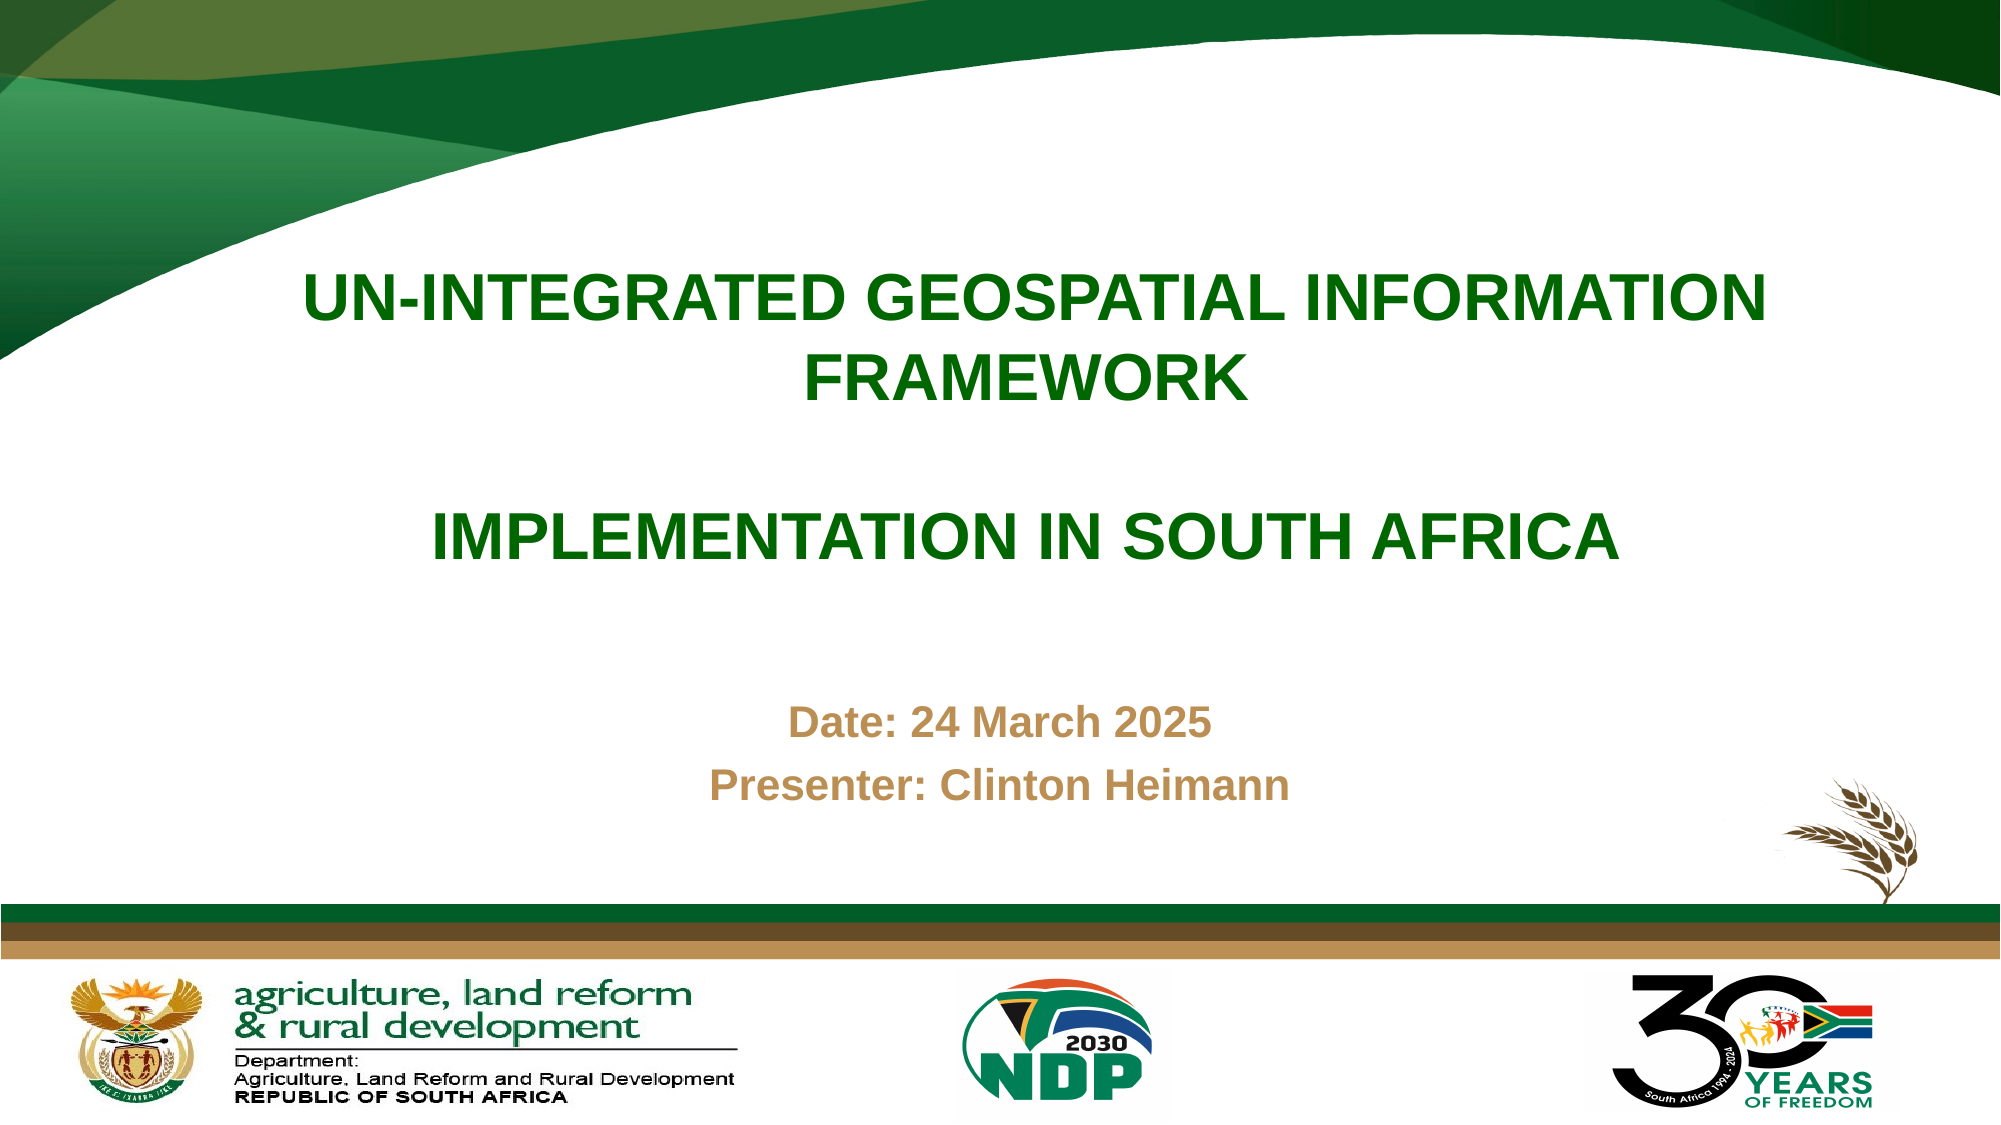

#
 UN-INTEGRATED GEOSPATIAL INFORMATION FRAMEWORK

IMPLEMENTATION IN SOUTH AFRICA

Date: 24 March 2025
Presenter: Clinton Heimann